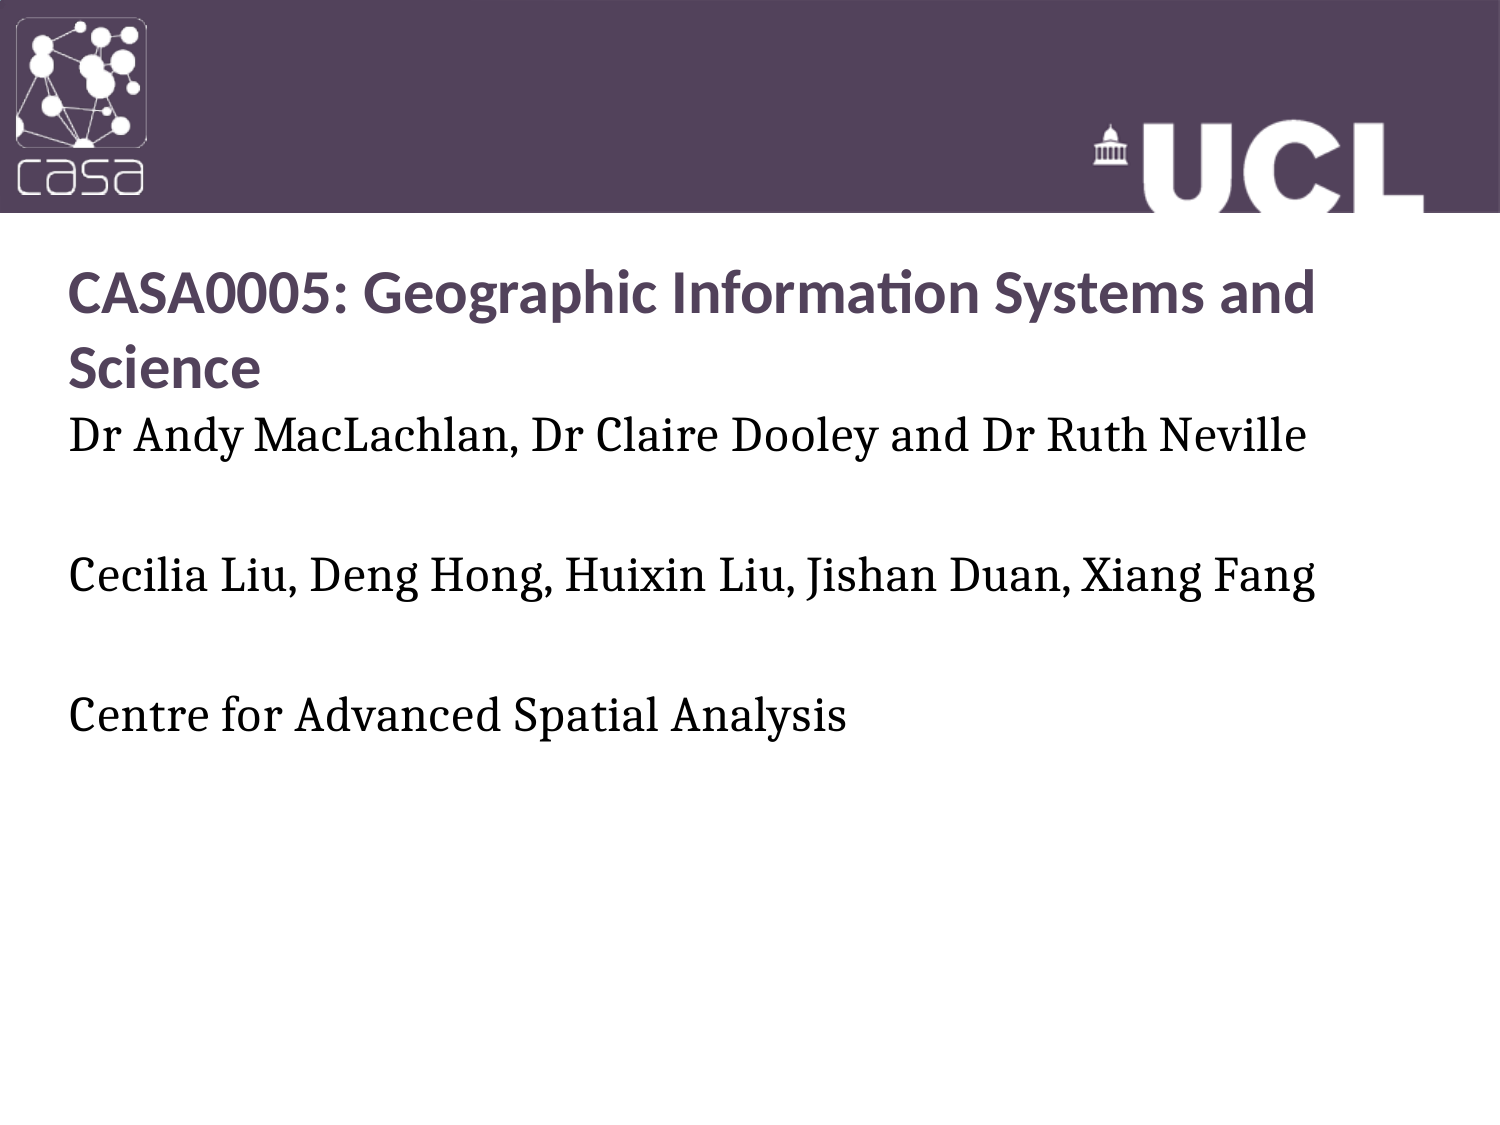

# CASA0005: Geographic Information Systems and Science
Dr Andy MacLachlan, Dr Claire Dooley and Dr Ruth Neville

Cecilia Liu, Deng Hong, Huixin Liu, Jishan Duan, Xiang Fang

Centre for Advanced Spatial Analysis